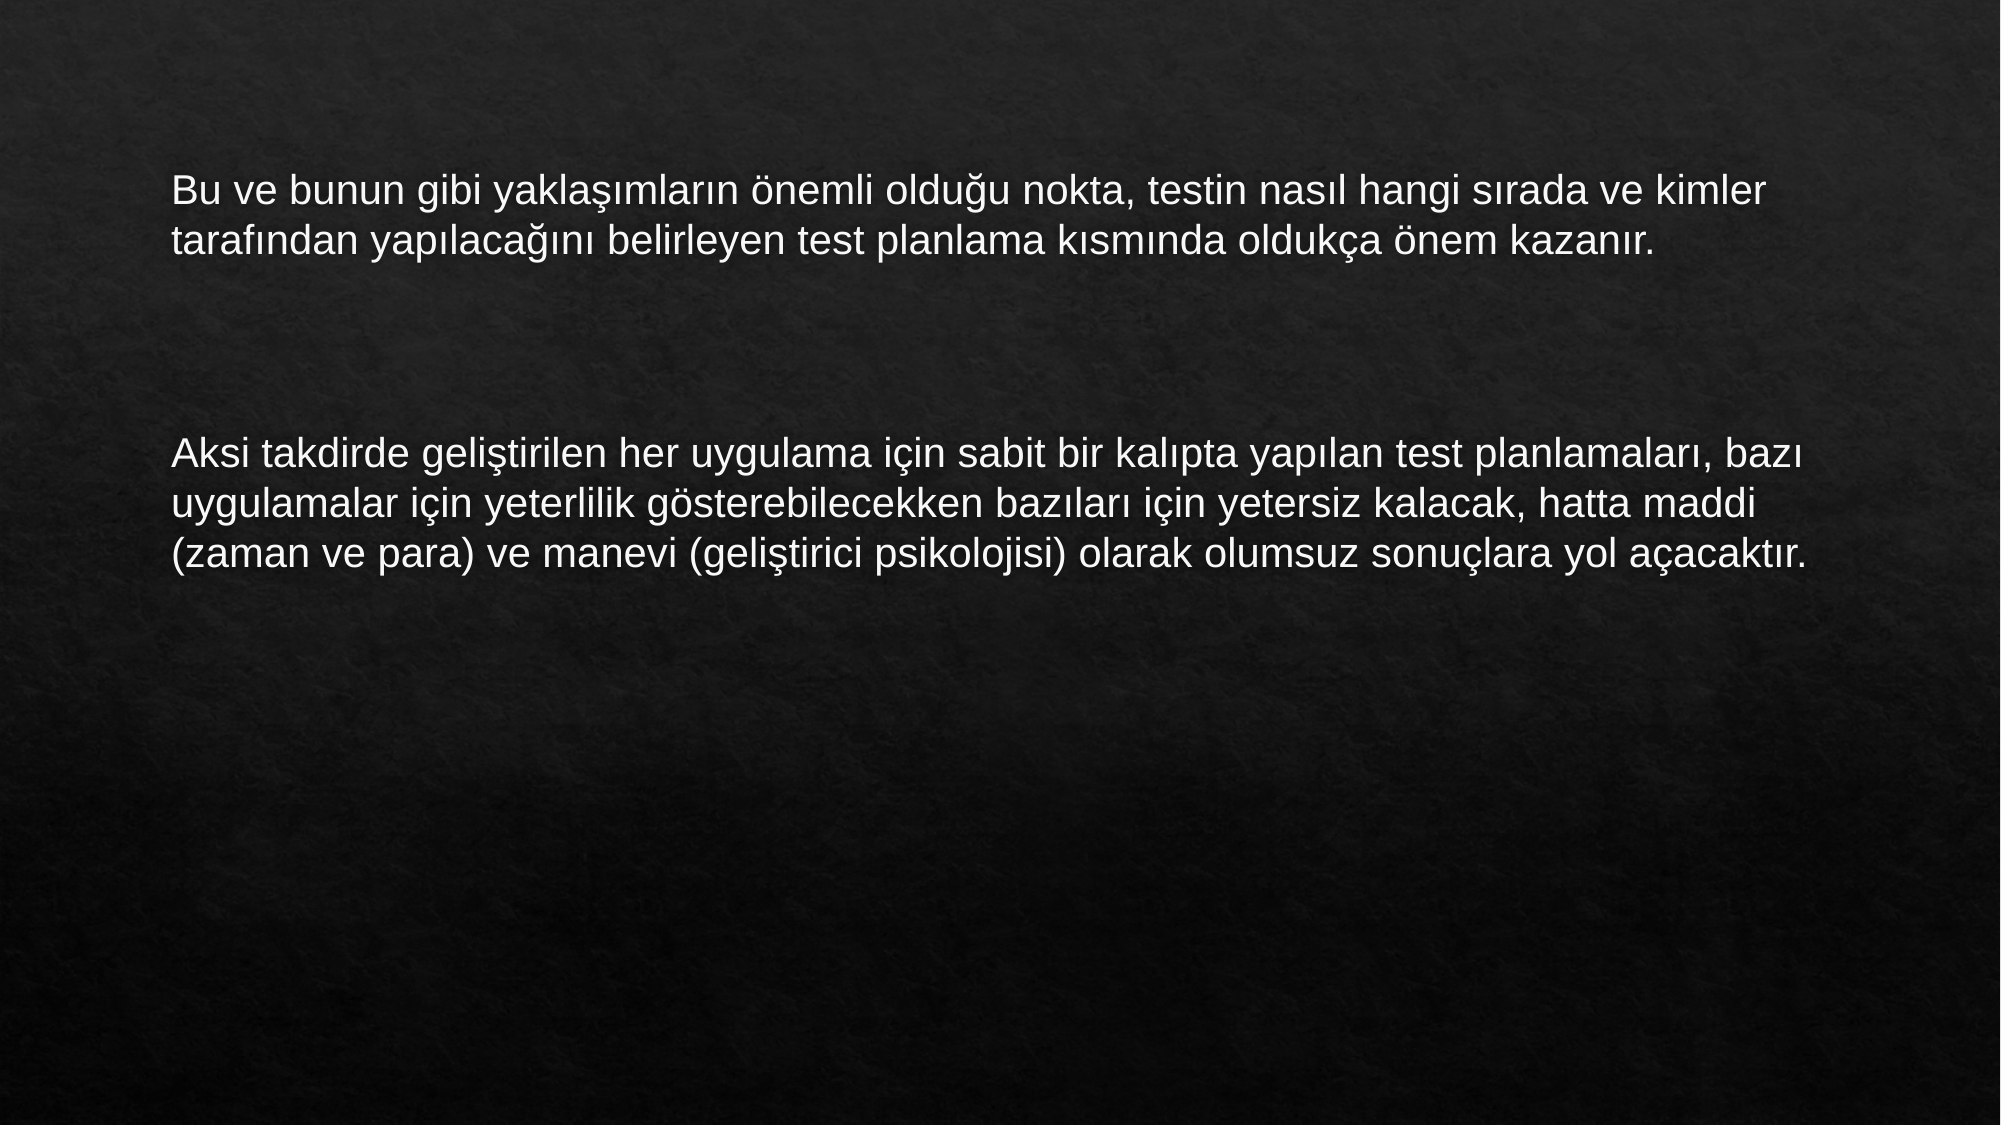

Bu ve bunun gibi yaklaşımların önemli olduğu nokta, testin nasıl hangi sırada ve kimler tarafından yapılacağını belirleyen test planlama kısmında oldukça önem kazanır.

Aksi takdirde geliştirilen her uygulama için sabit bir kalıpta yapılan test planlamaları, bazı uygulamalar için yeterlilik gösterebilecekken bazıları için yetersiz kalacak, hatta maddi (zaman ve para) ve manevi (geliştirici psikolojisi) olarak olumsuz sonuçlara yol açacaktır.